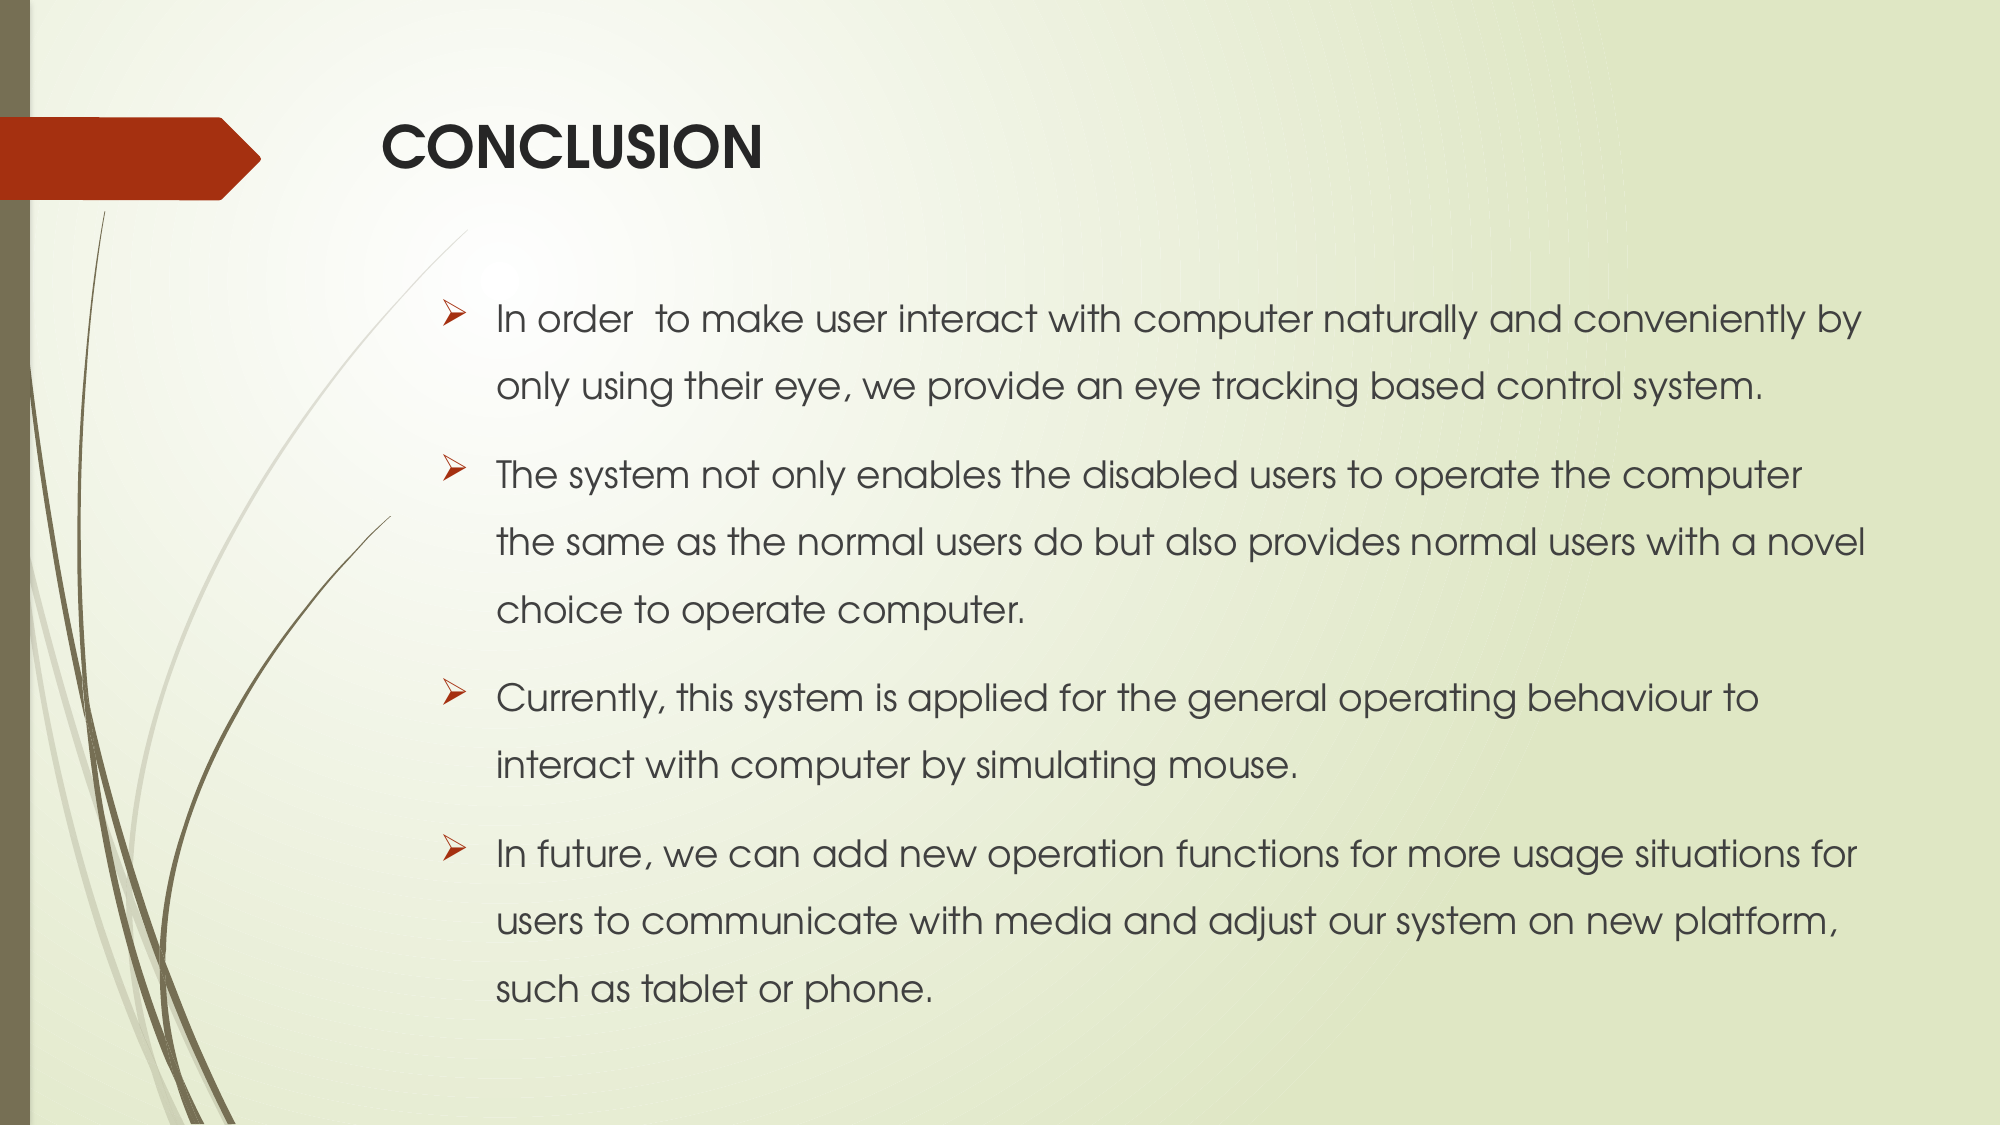

# CONCLUSION
In order  to make user interact with computer naturally and conveniently by only using their eye, we provide an eye tracking based control system.
The system not only enables the disabled users to operate the computer the same as the normal users do but also provides normal users with a novel choice to operate computer.
Currently, this system is applied for the general operating behaviour to interact with computer by simulating mouse.
In future, we can add new operation functions for more usage situations for users to communicate with media and adjust our system on new platform, such as tablet or phone.